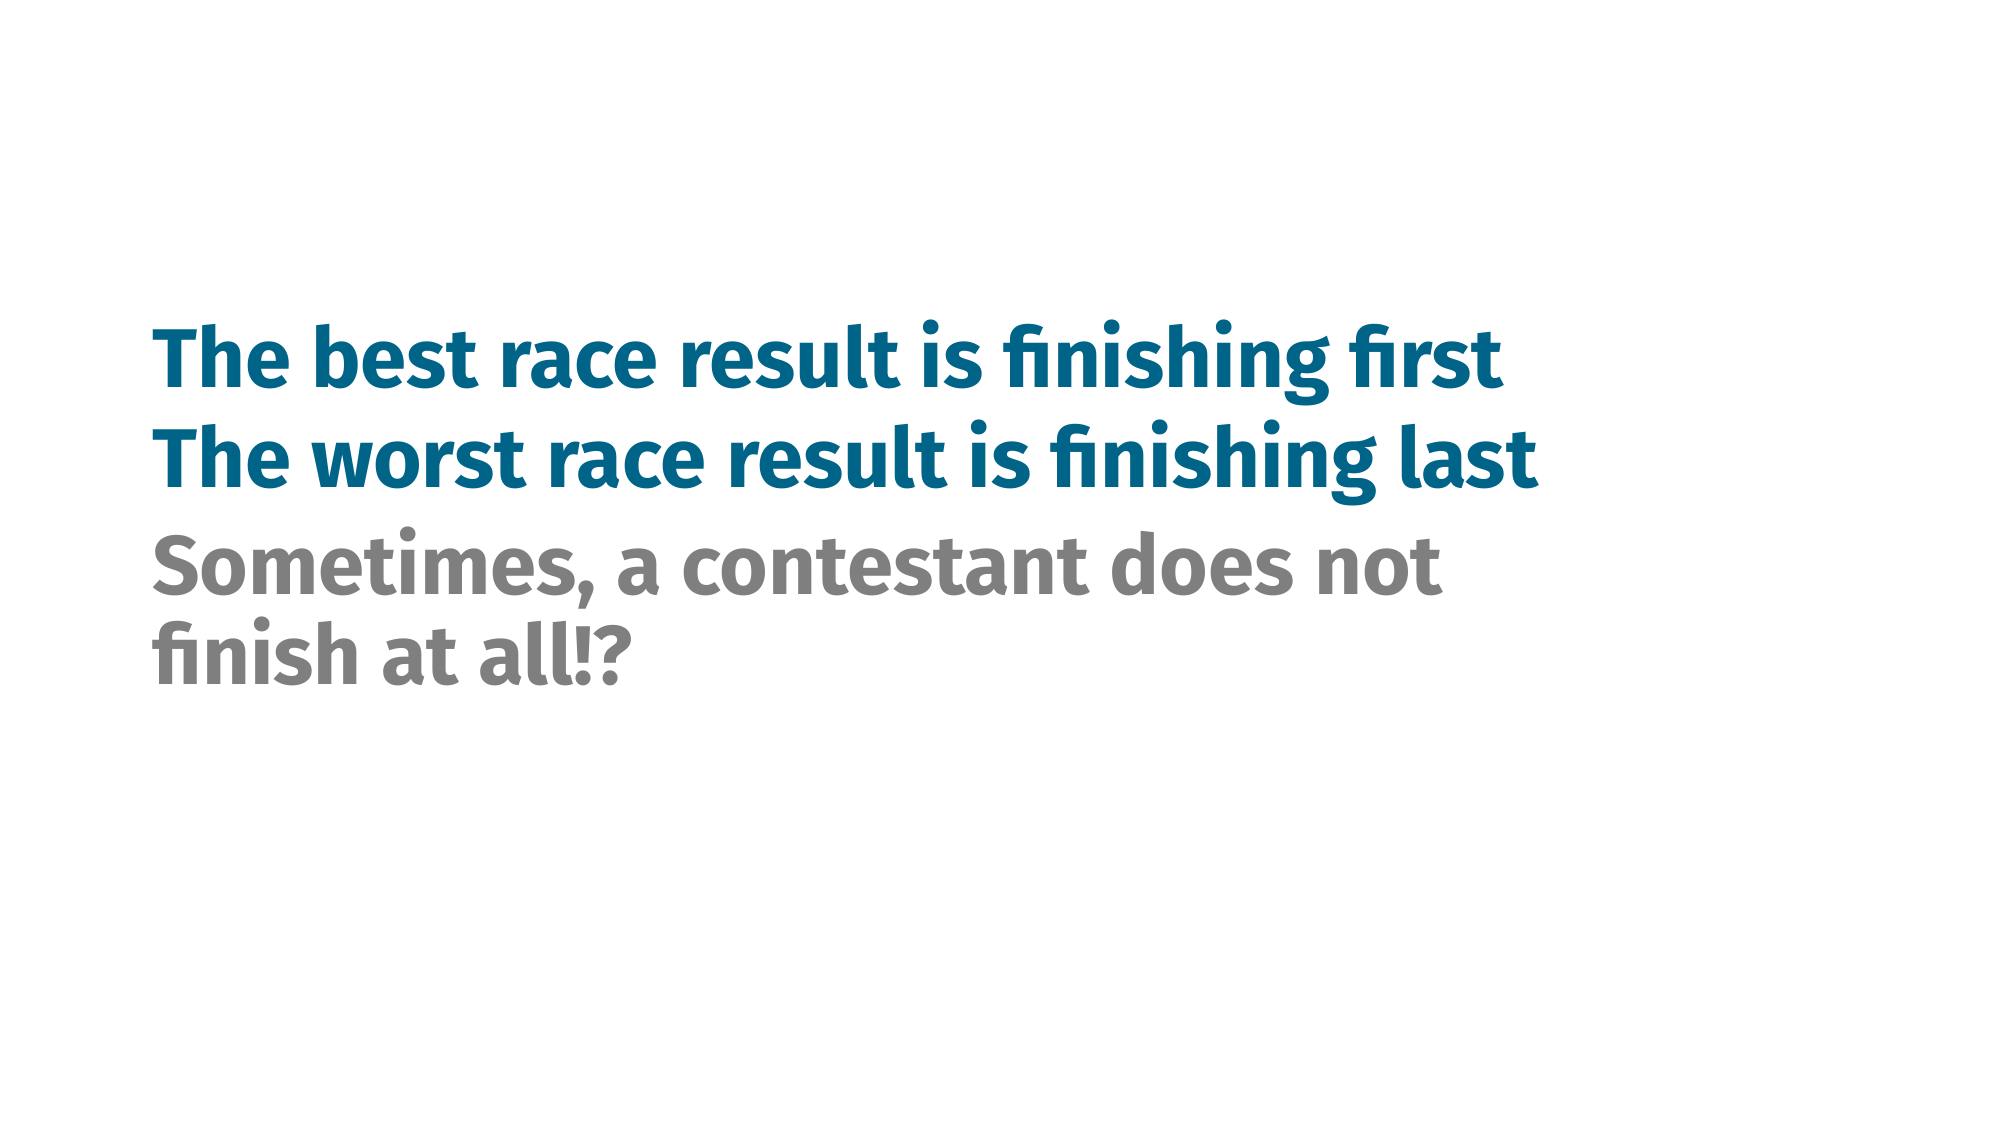

# The best race result is finishing first The worst race result is finishing last
Sometimes, a contestant does not finish at all!?